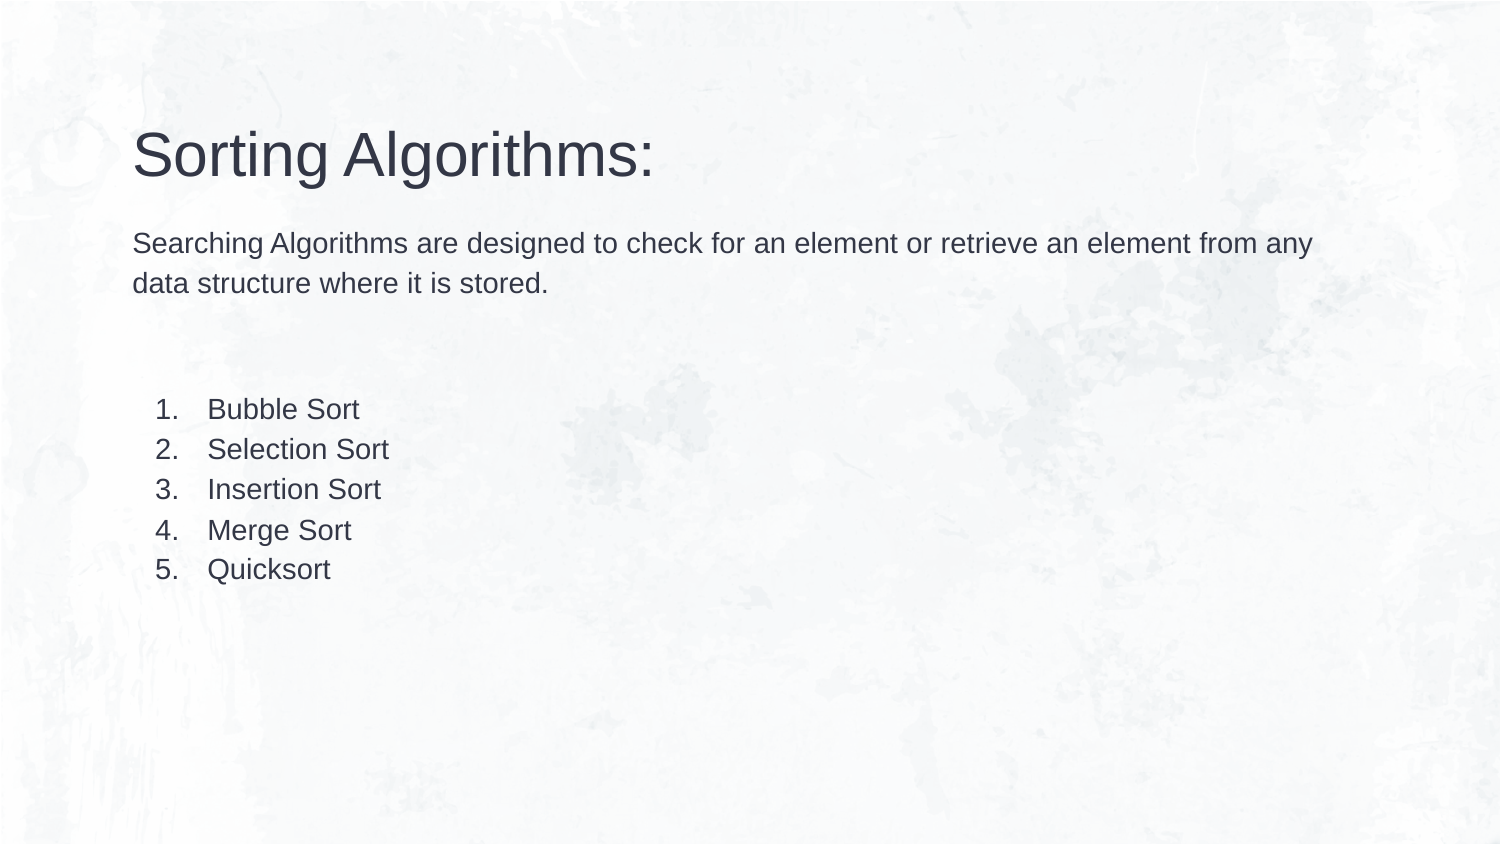

# Sorting Algorithms:
Searching Algorithms are designed to check for an element or retrieve an element from any data structure where it is stored.

Bubble Sort
Selection Sort
Insertion Sort
Merge Sort
Quicksort